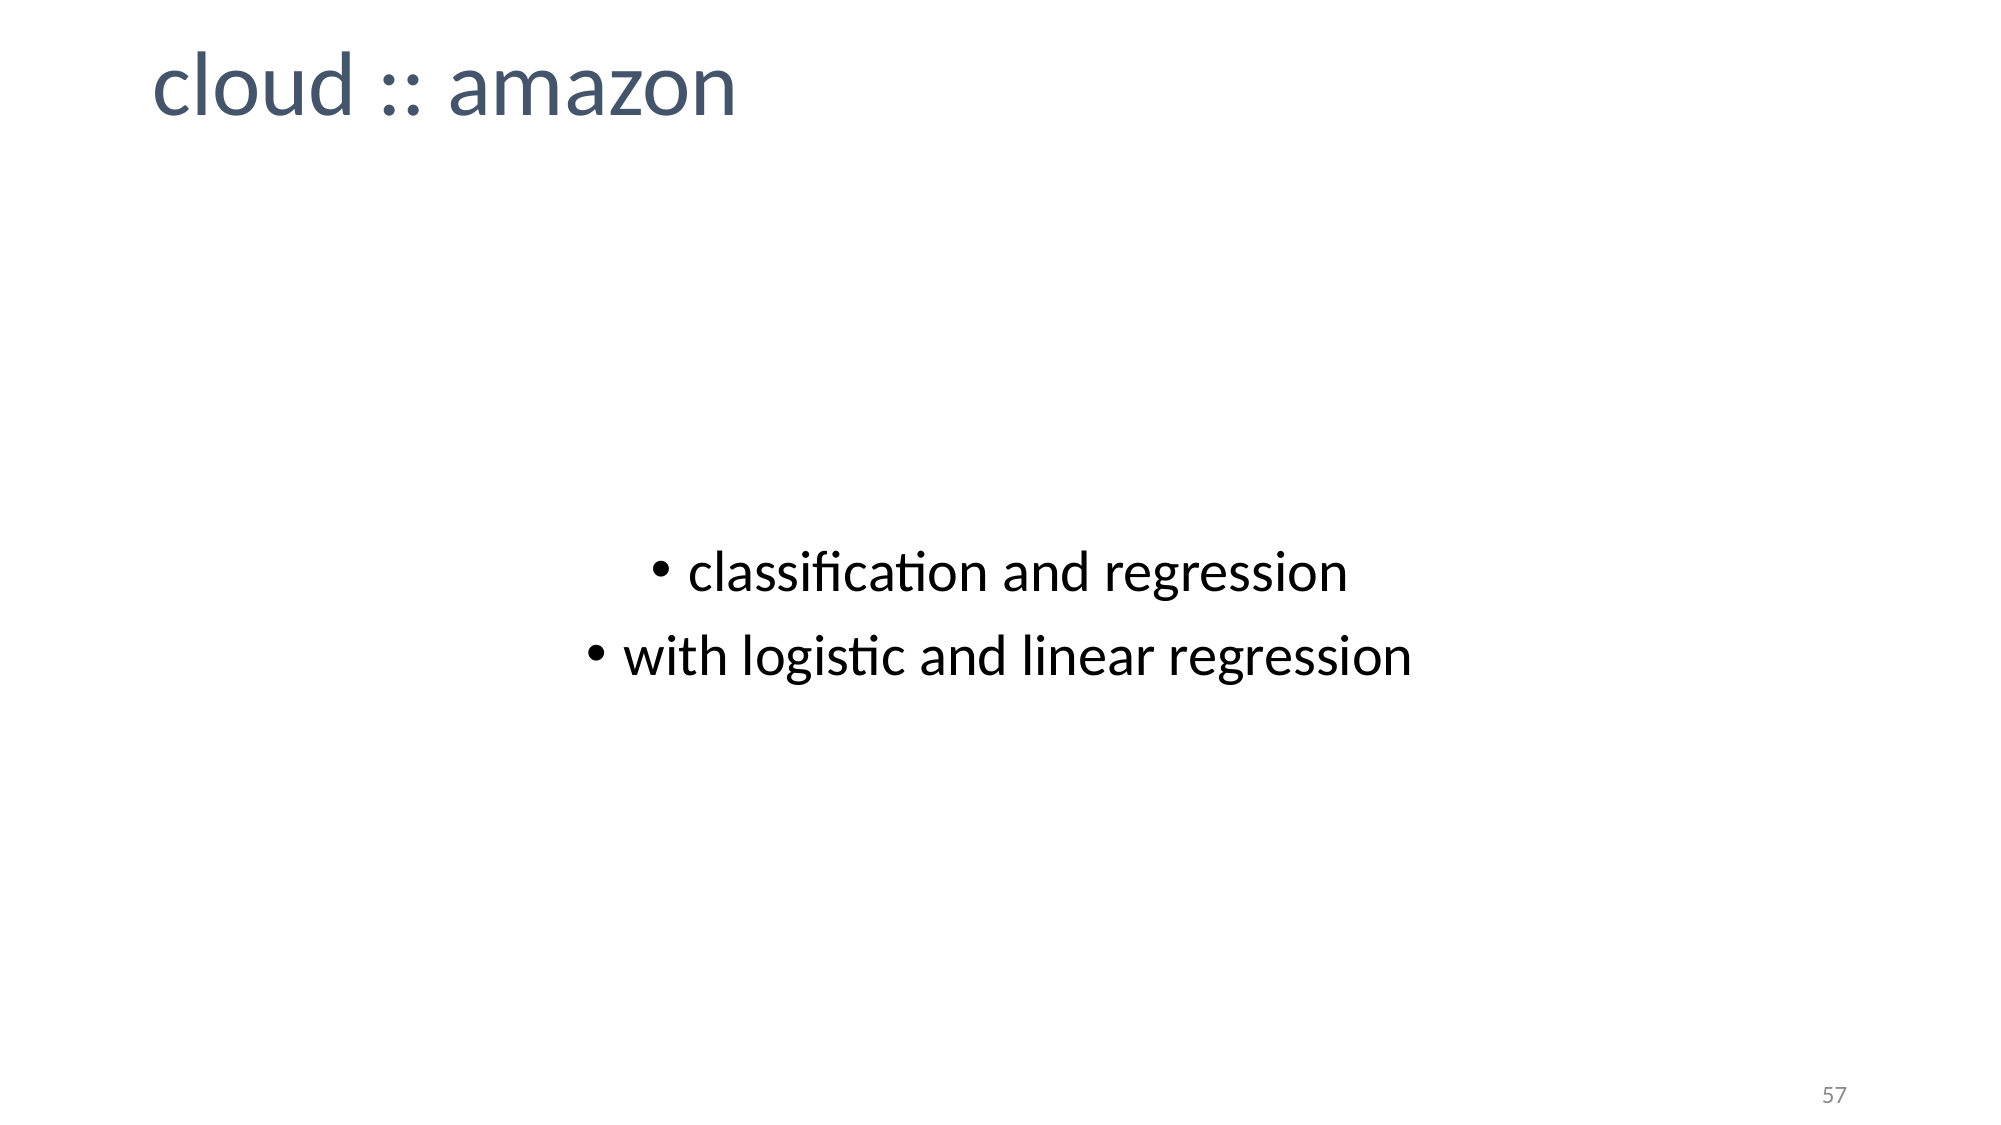

# cloud :: amazon
classification and regression
with logistic and linear regression
57